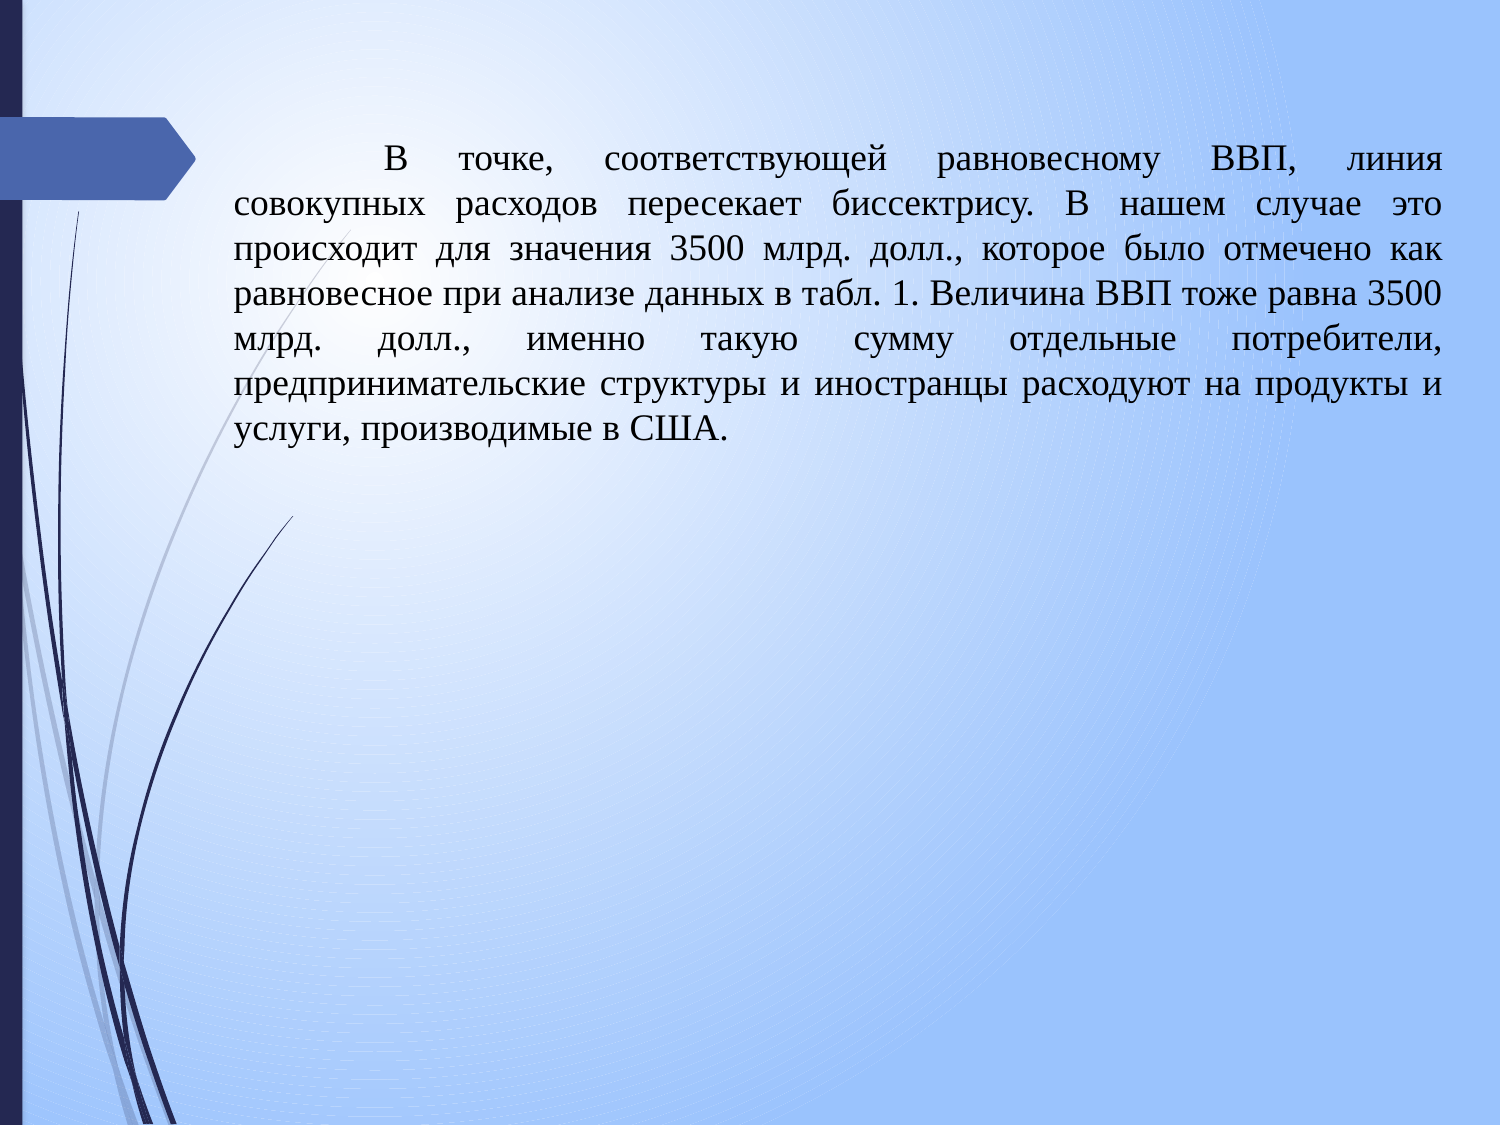

В точке, соответствующей равновесному ВВП, линия совокупных расходов пересекает биссектрису. В нашем случае это происходит для значения 3500 млрд. долл., которое было отмечено как равновесное при анализе данных в табл. 1. Величина ВВП тоже равна 3500 млрд. долл., именно такую сумму отдельные потребители, предпринимательские структуры и иностранцы расходуют на продукты и услуги, производимые в США.